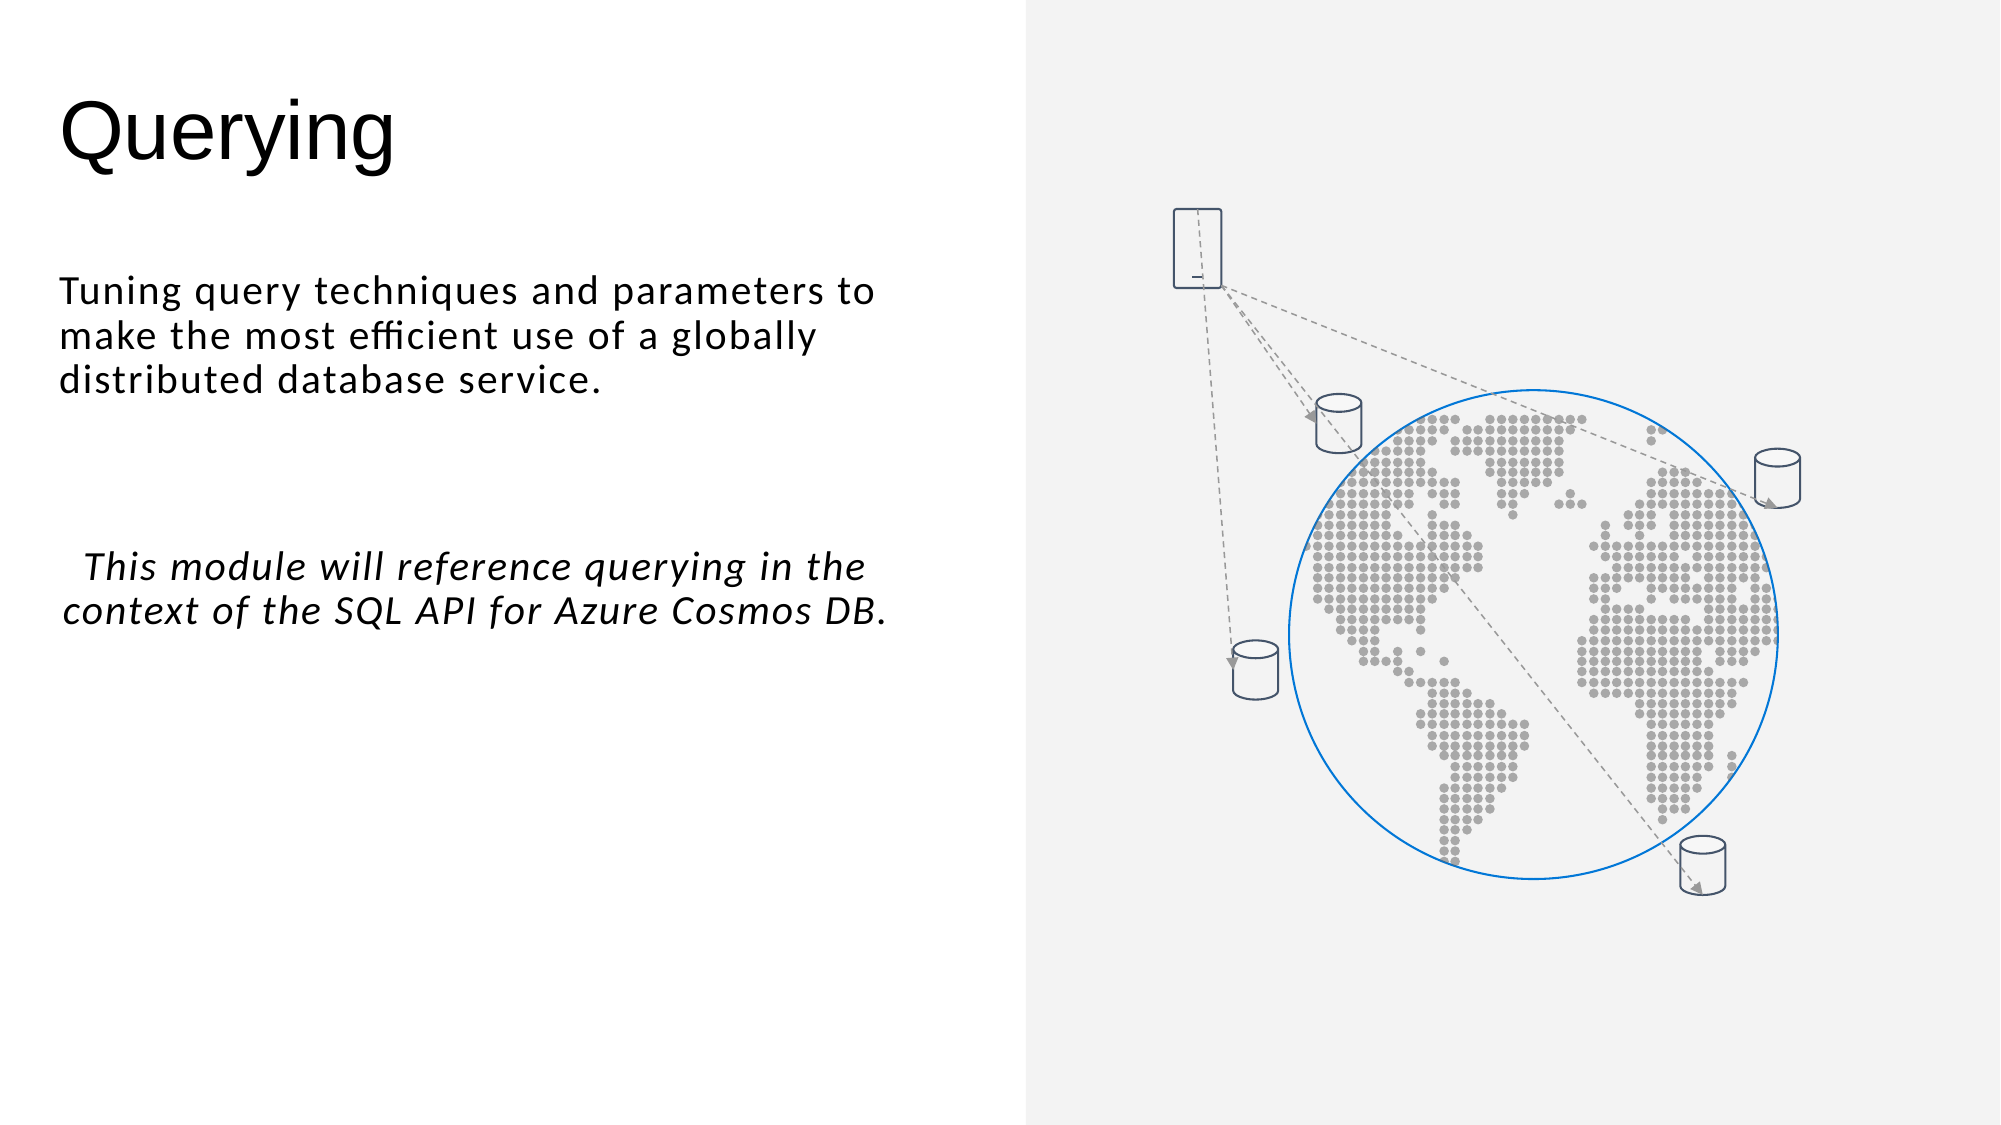

# Querying

Tuning query techniques and parameters to make the most efficient use of a globally distributed database service.

This module will reference querying in the context of the SQL API for Azure Cosmos DB.